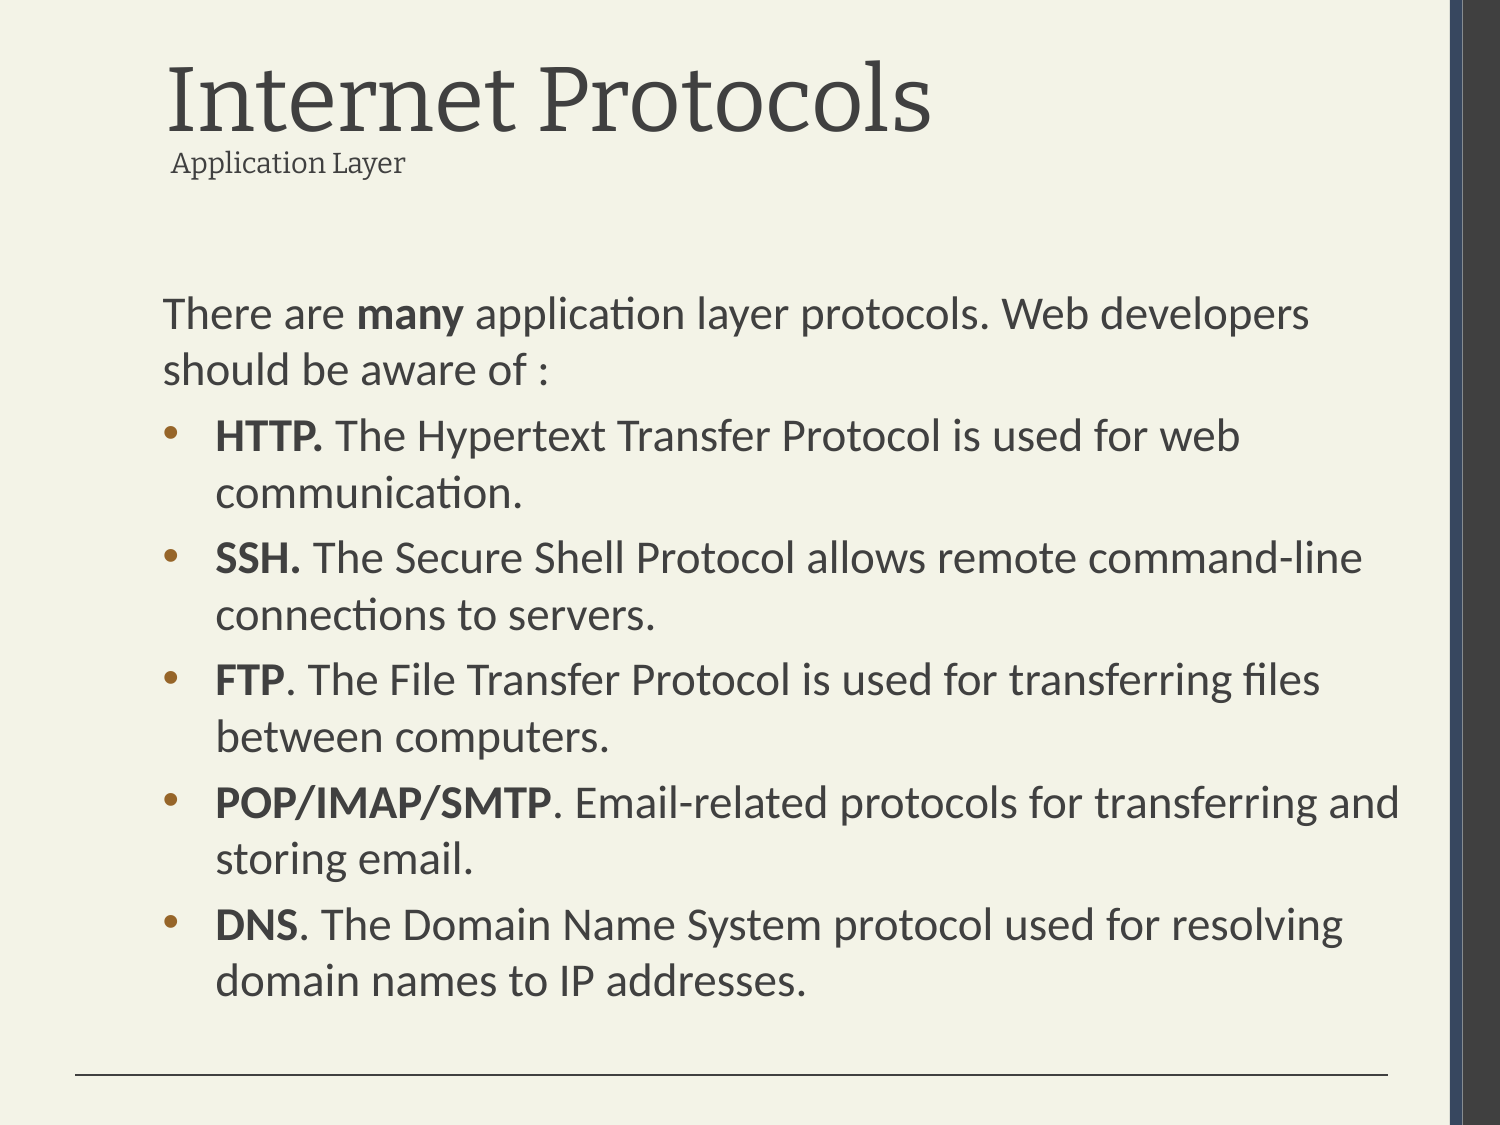

# Internet Protocols
 Application Layer
There are many application layer protocols. Web developers should be aware of :
HTTP. The Hypertext Transfer Protocol is used for web communication.
SSH. The Secure Shell Protocol allows remote command-line connections to servers.
FTP. The File Transfer Protocol is used for transferring files between computers.
POP/IMAP/SMTP. Email-related protocols for transferring and storing email.
DNS. The Domain Name System protocol used for resolving domain names to IP addresses.